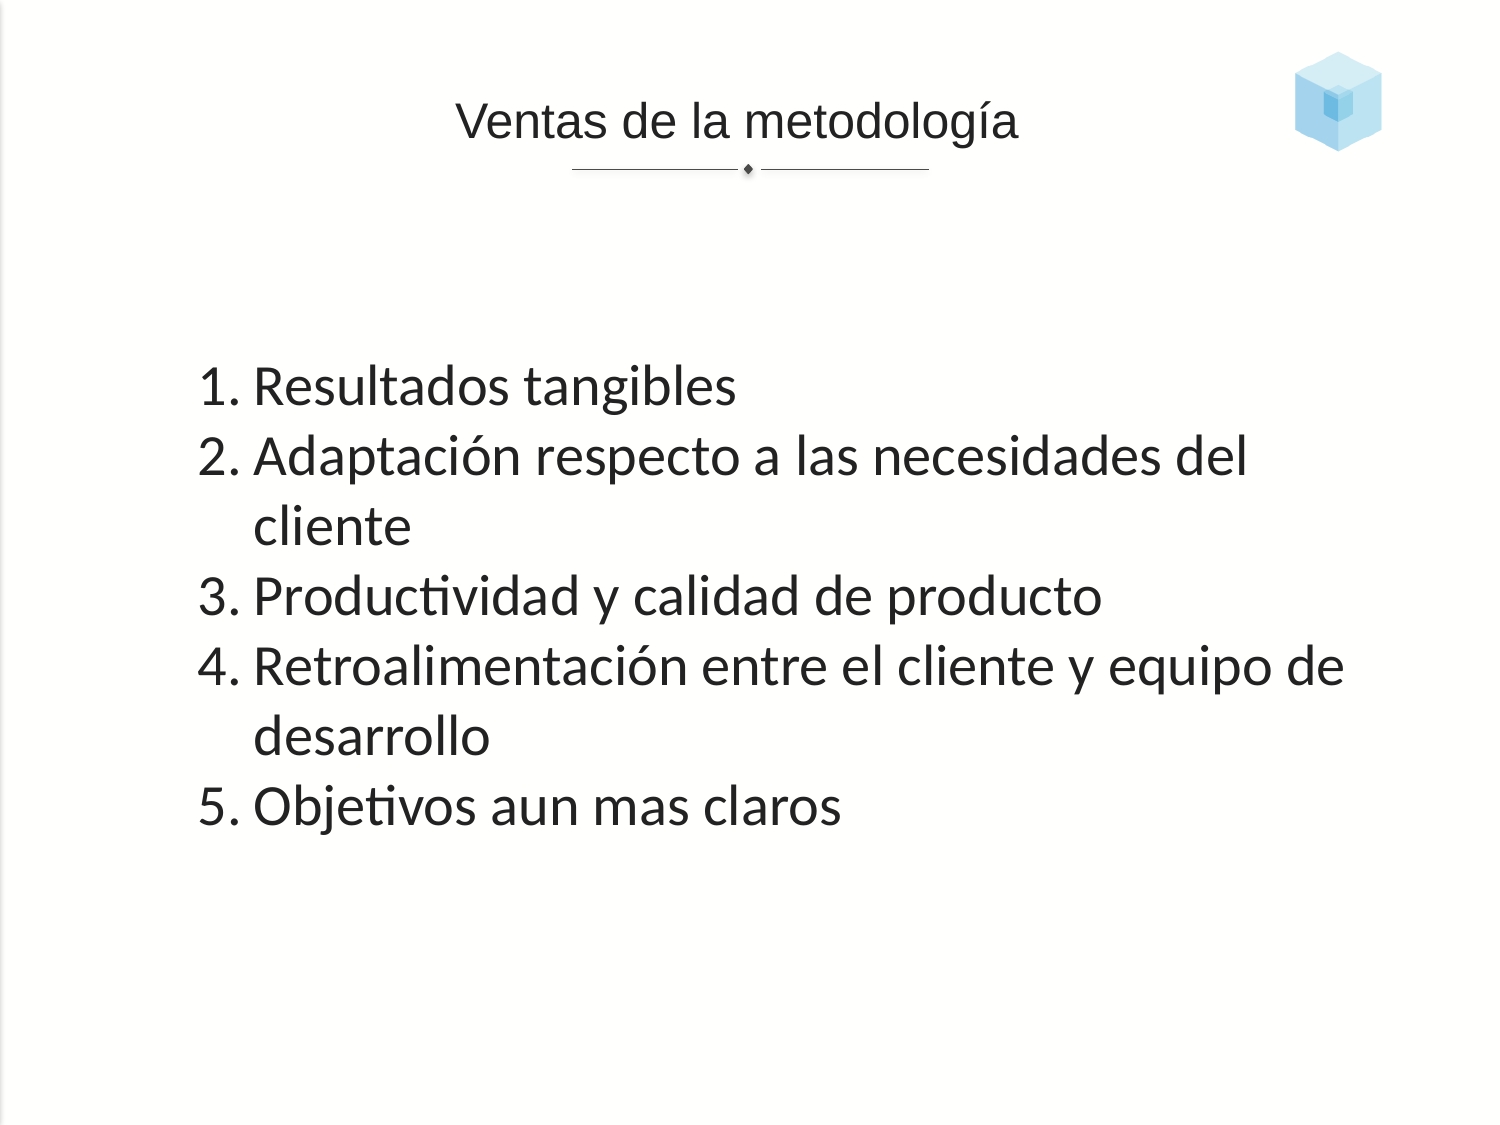

# Ventas de la metodología
Resultados tangibles
Adaptación respecto a las necesidades del cliente
Productividad y calidad de producto
Retroalimentación entre el cliente y equipo de desarrollo
Objetivos aun mas claros